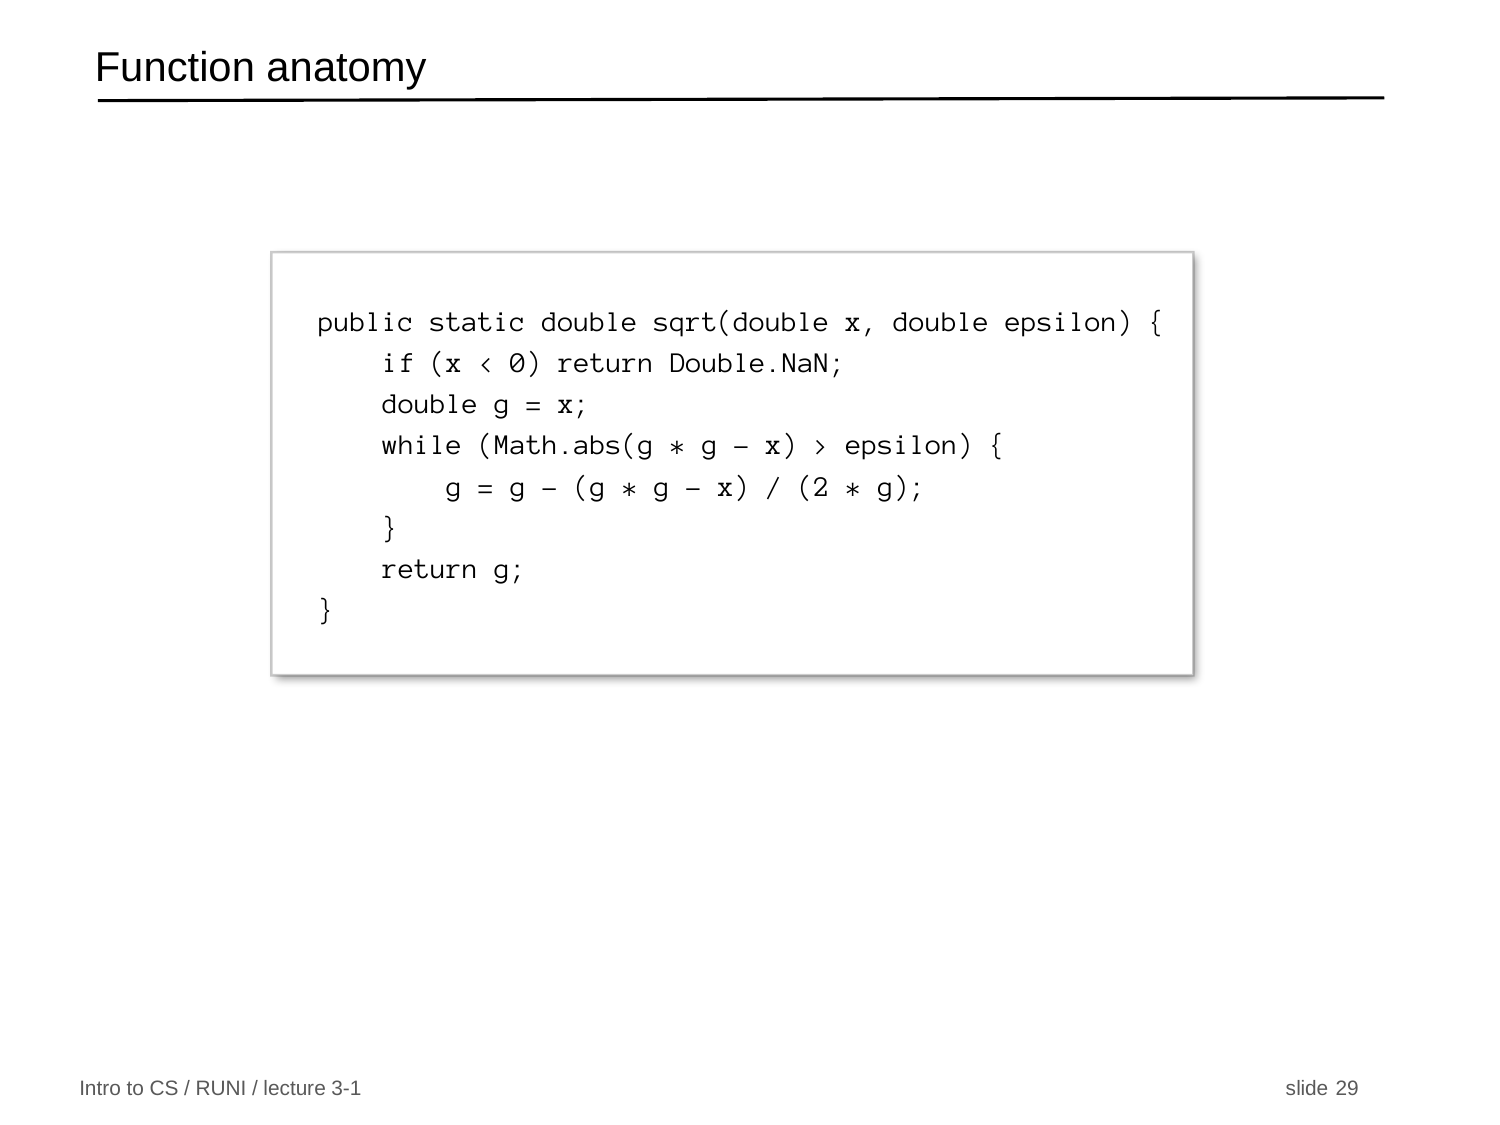

# Function anatomy
public static double sqrt(double x, double epsilon) {
    if (x < 0) return Double.NaN;
    double g = x;
    while (Math.abs(g * g - x) > epsilon) {
        g = g - (g * g - x) / (2 * g);
    }
    return g;
}